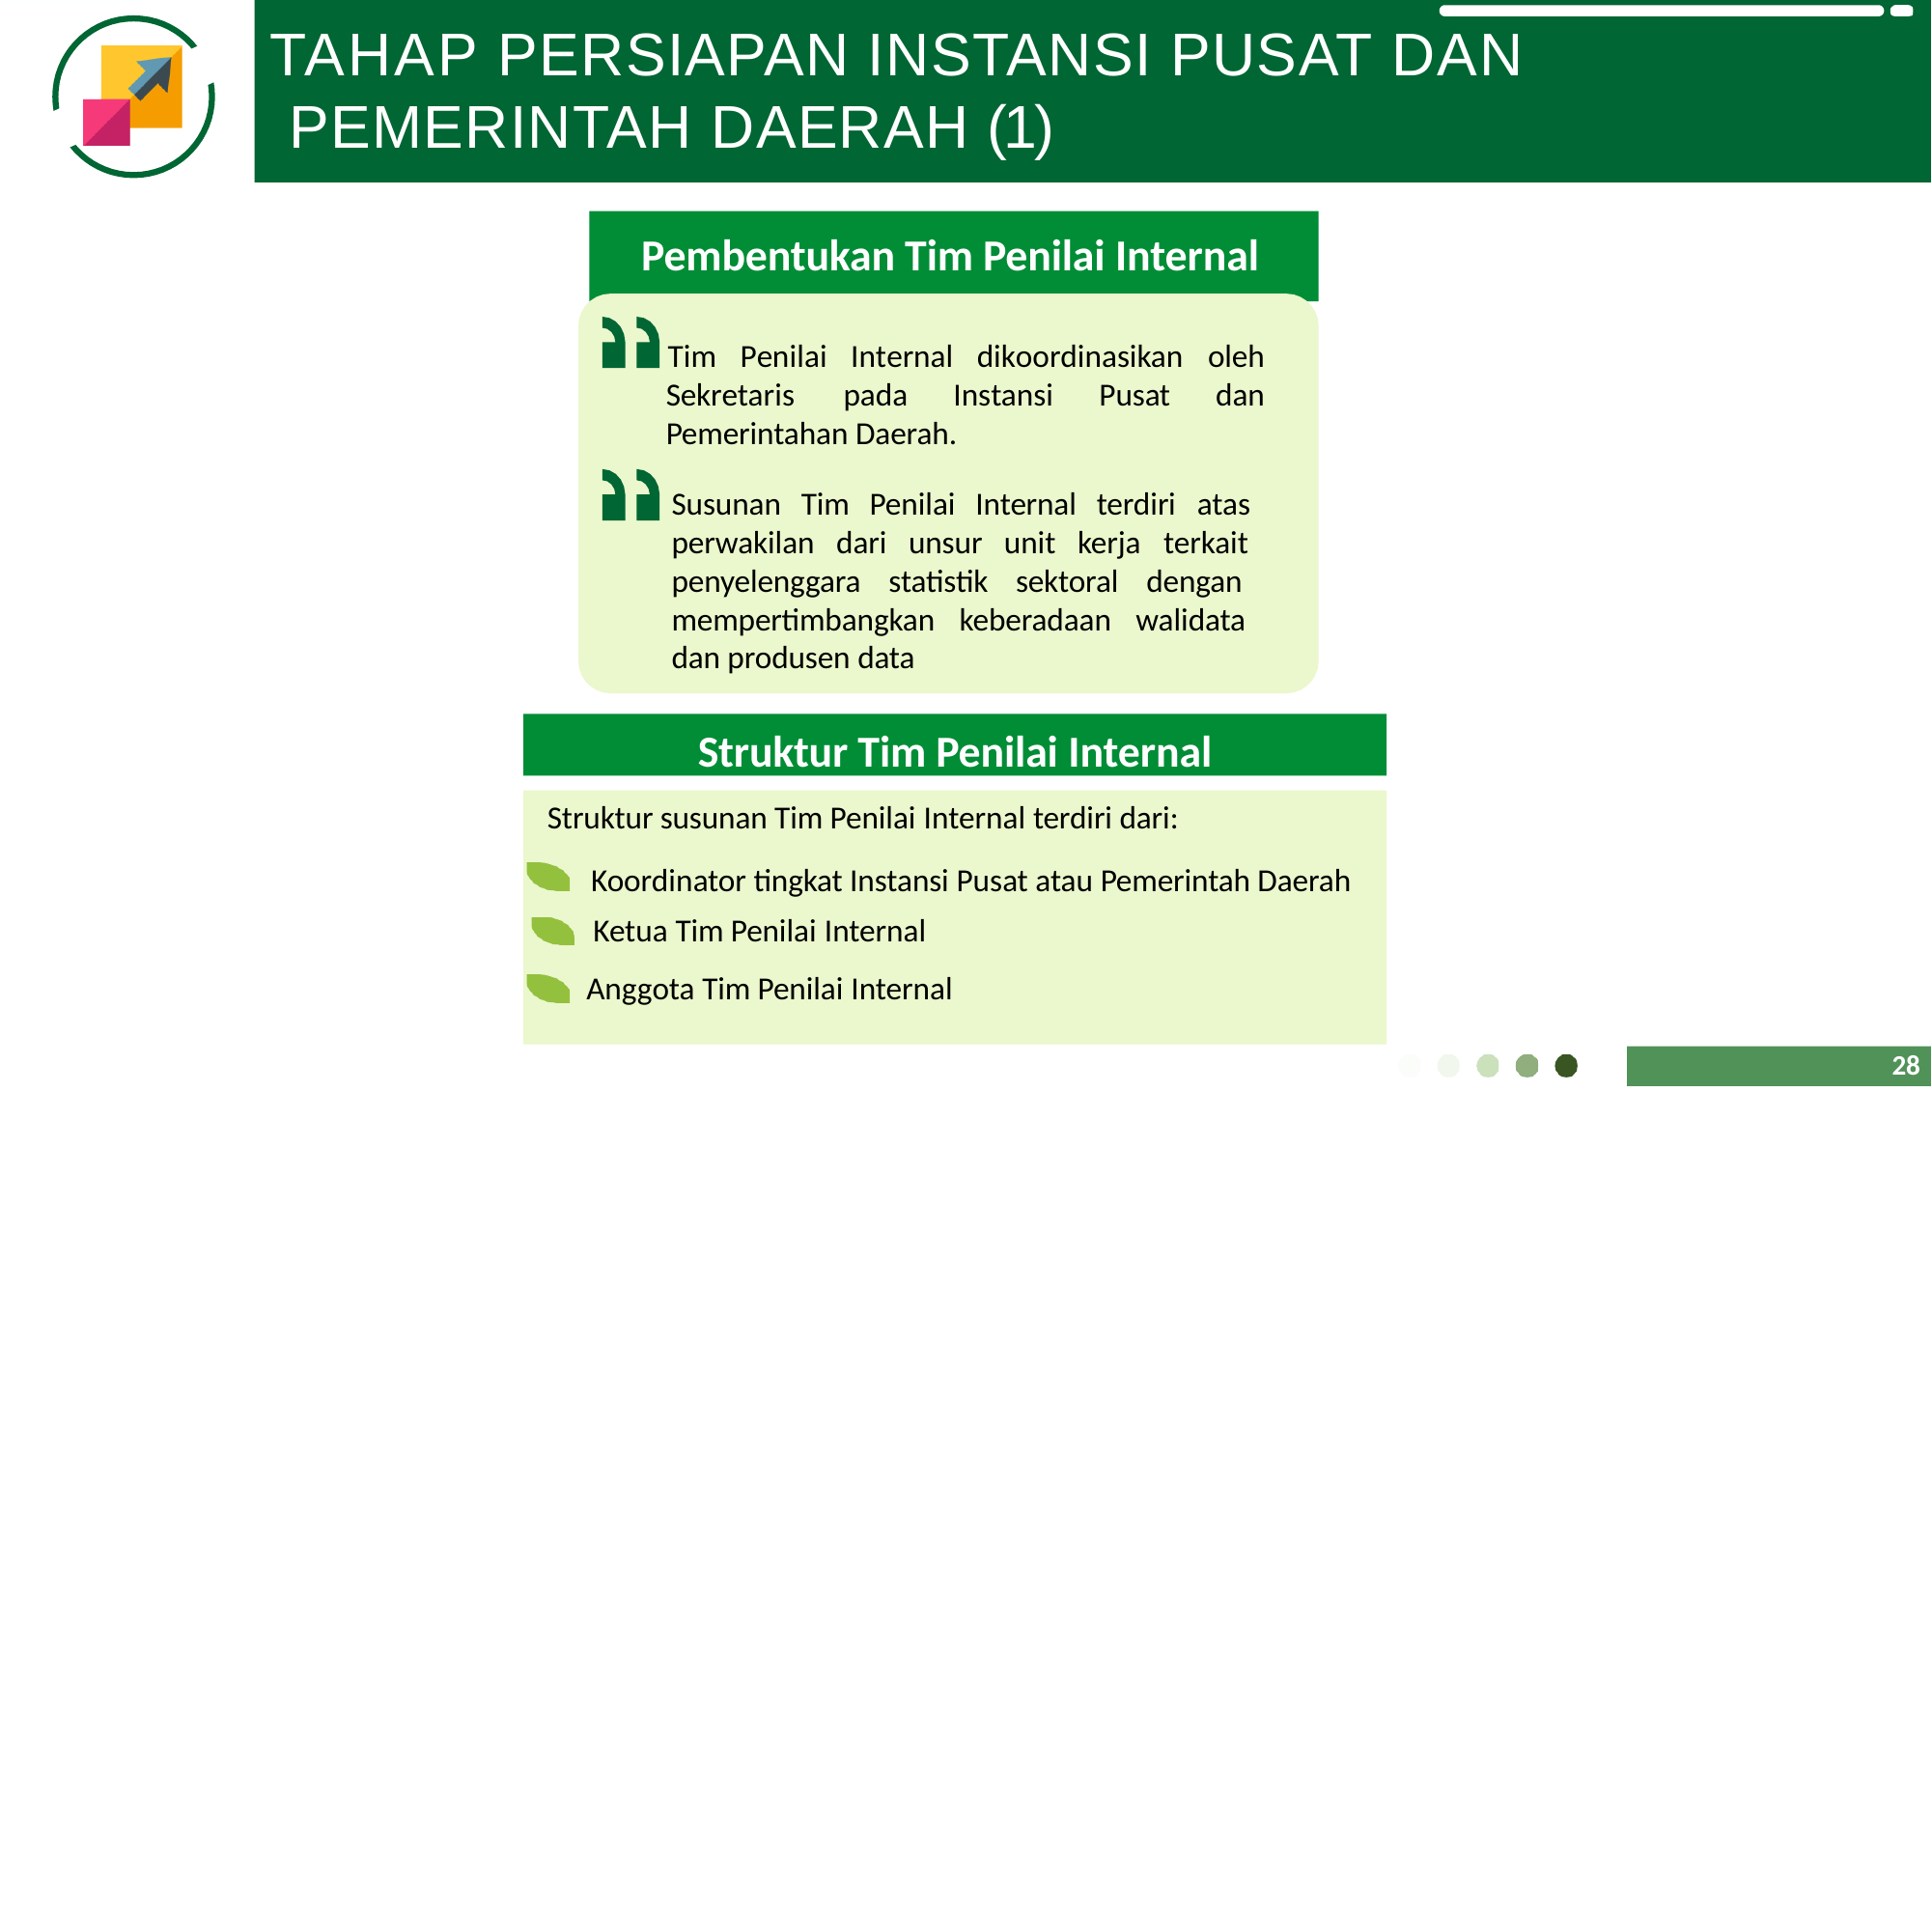

# TAHAP PERSIAPAN INSTANSI PUSAT DAN  PEMERINTAH DAERAH (1)

Pembentukan Tim Penilai Internal

Tim	Penilai	Internal	dikoordinasikan	oleh
dan
Sekretaris	pada	Instansi	Pusat
Pemerintahan Daerah.

Susunan Tim Penilai Internal terdiri atas  perwakilan dari unsur unit kerja terkait  penyelenggara statistik sektoral dengan  mempertimbangkan keberadaan walidata  dan produsen data

Struktur Tim Penilai Internal

Struktur susunan Tim Penilai Internal terdiri dari:
Koordinator tingkat Instansi Pusat atau Pemerintah Daerah  Ketua Tim Penilai Internal
Anggota Tim Penilai Internal

28